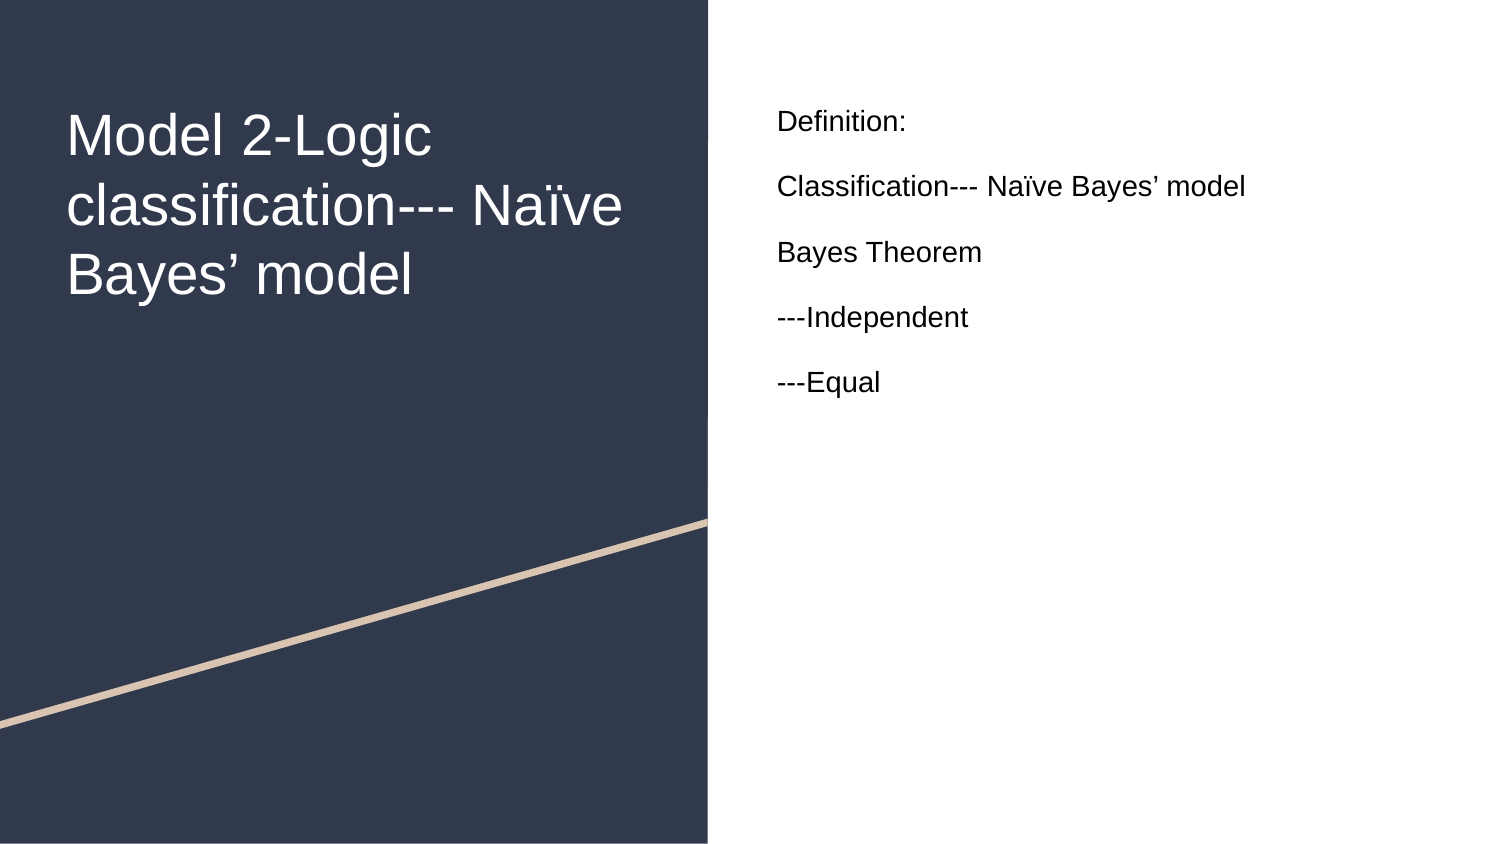

# Model 2-Logic classification--- Naïve Bayes’ model
Definition:
Classification--- Naïve Bayes’ model
Bayes Theorem
---Independent
---Equal